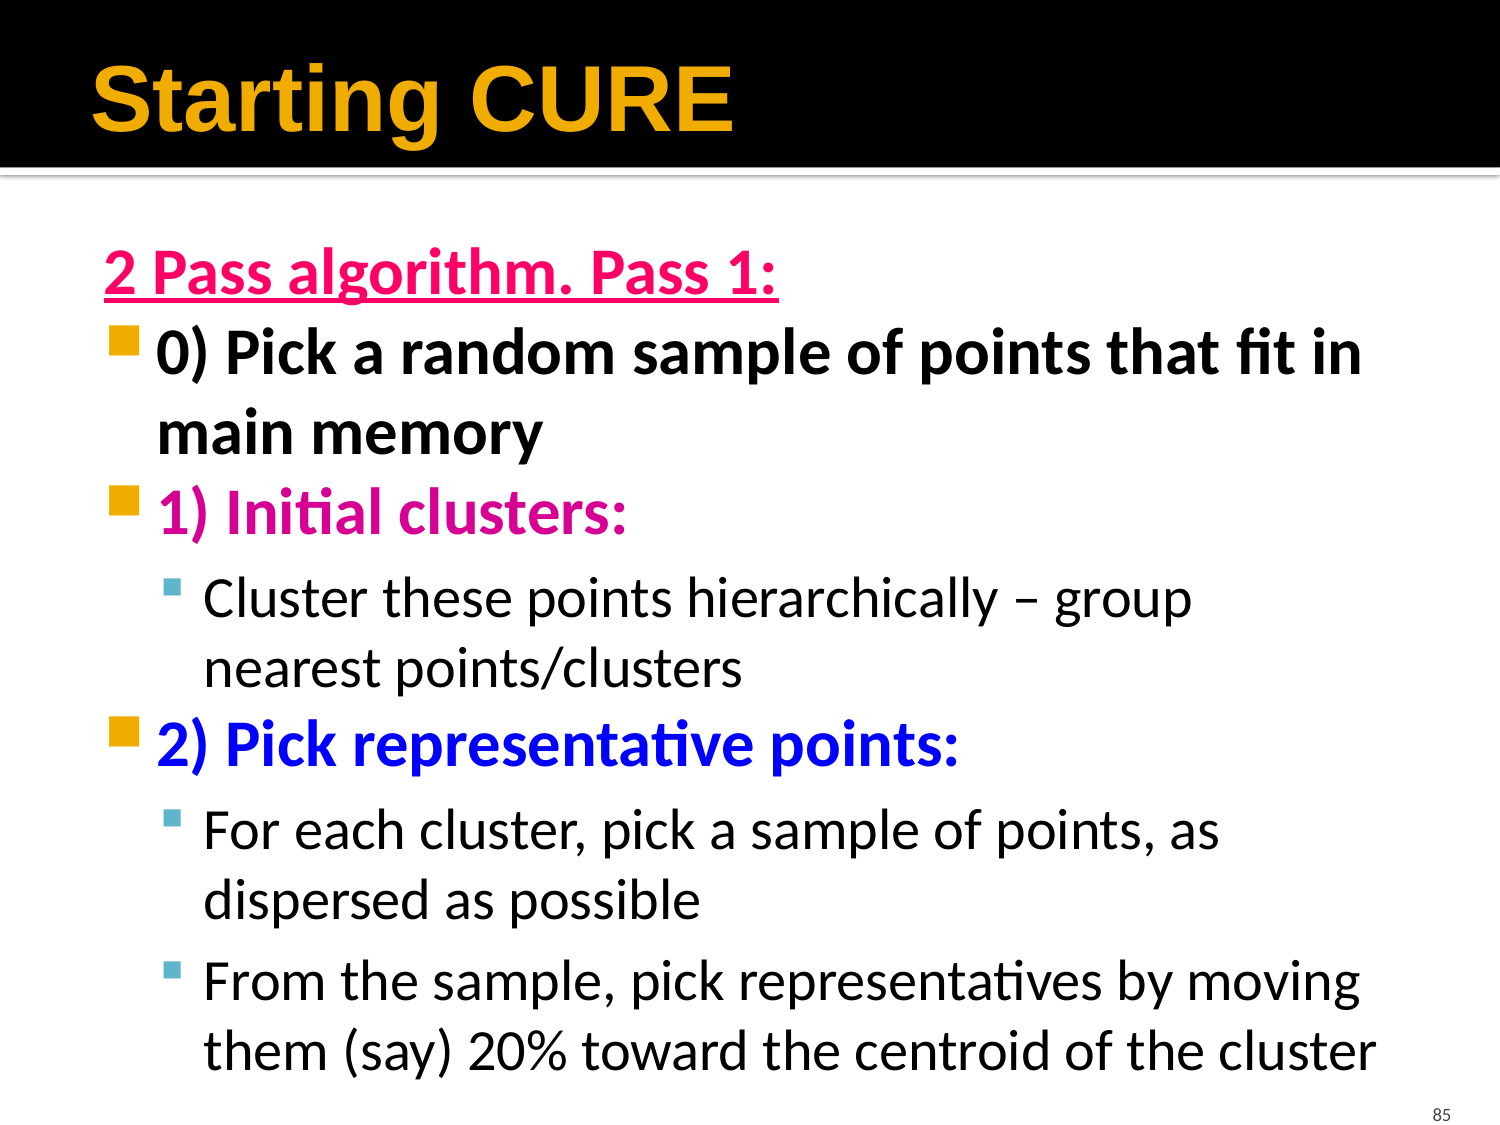

# Starting CURE
2 Pass algorithm. Pass 1:
0) Pick a random sample of points that fit in main memory
1) Initial clusters:
Cluster these points hierarchically – group
nearest points/clusters
2) Pick representative points:
For each cluster, pick a sample of points, as dispersed as possible
From the sample, pick representatives by moving them (say) 20% toward the centroid of the cluster
85